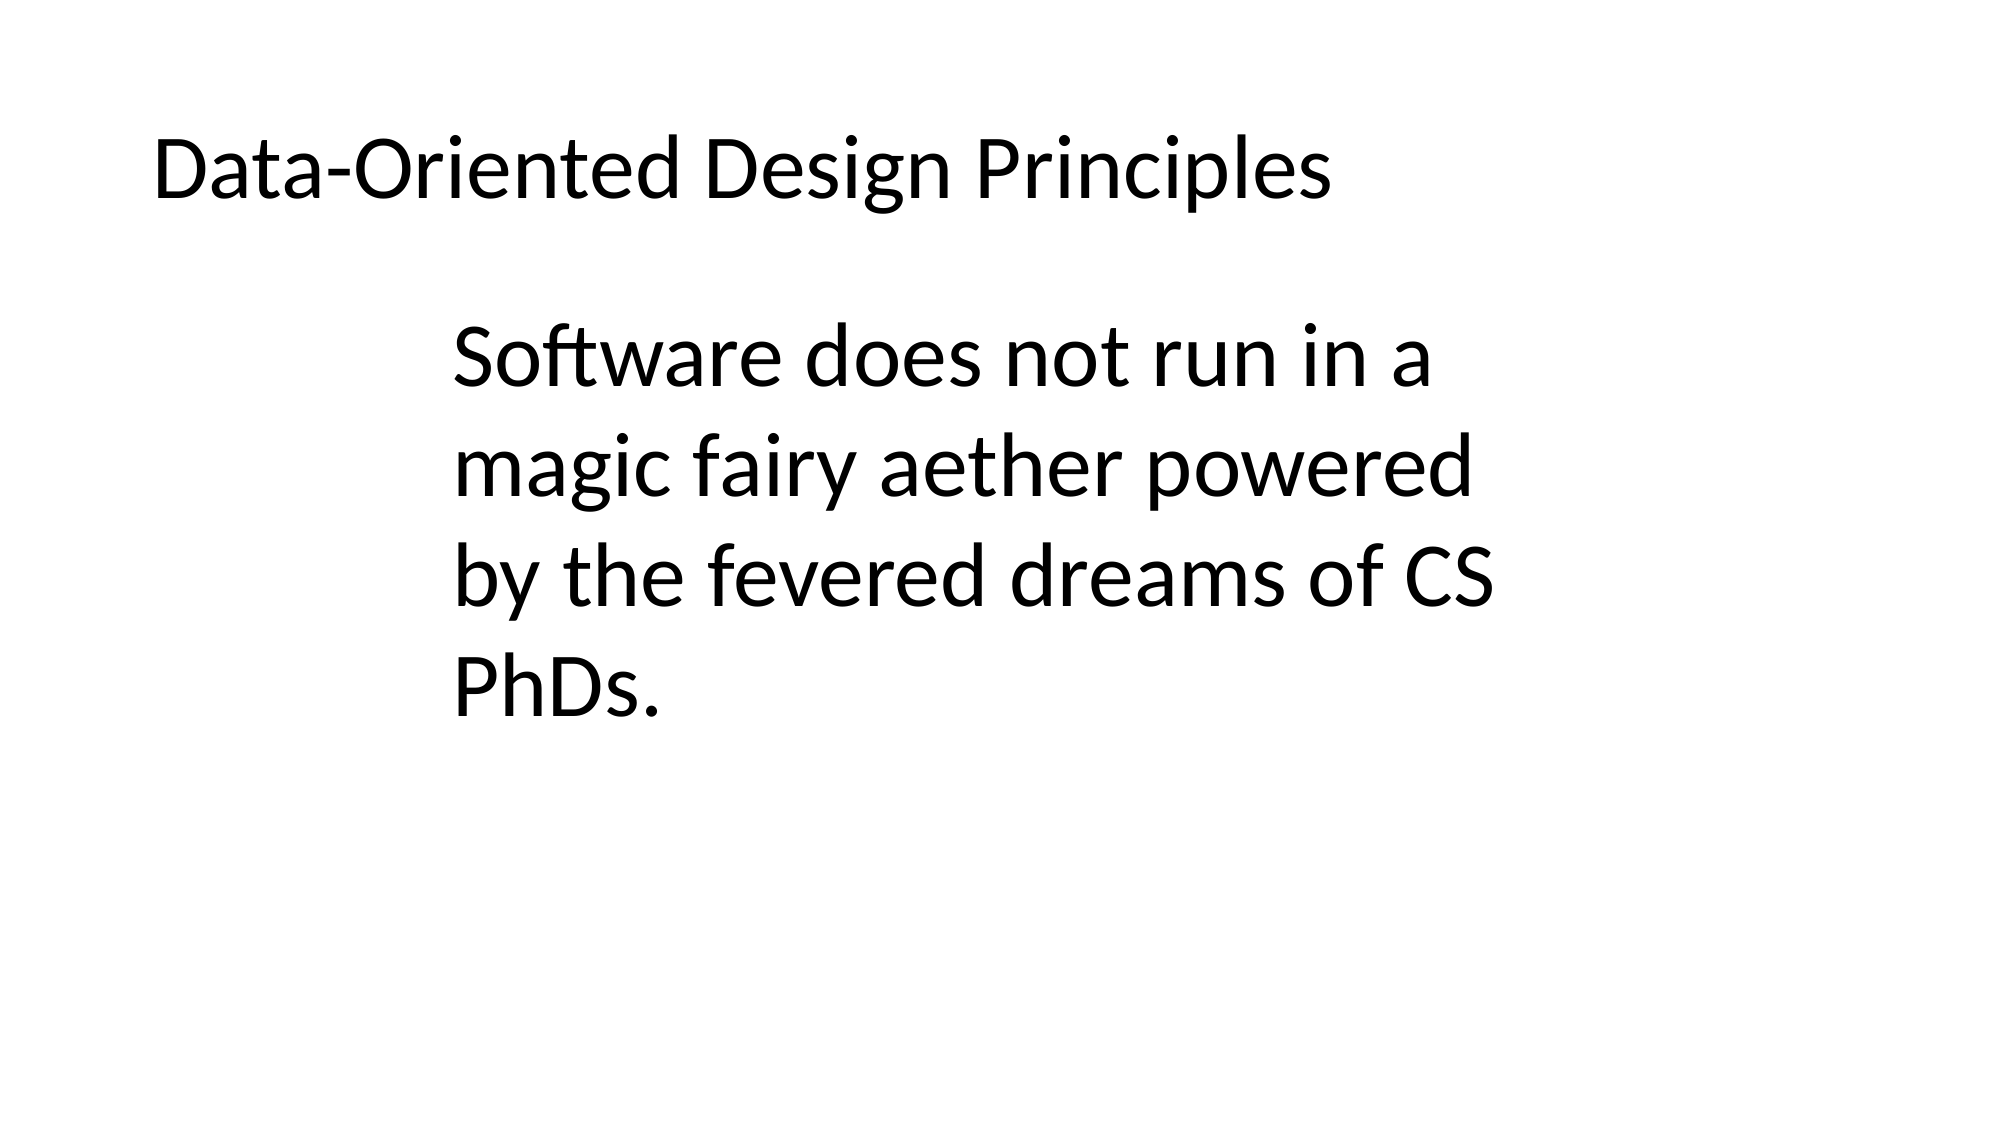

# Data-Oriented Design Principles
Software does not run in a magic fairy aether powered by the fevered dreams of CS PhDs.